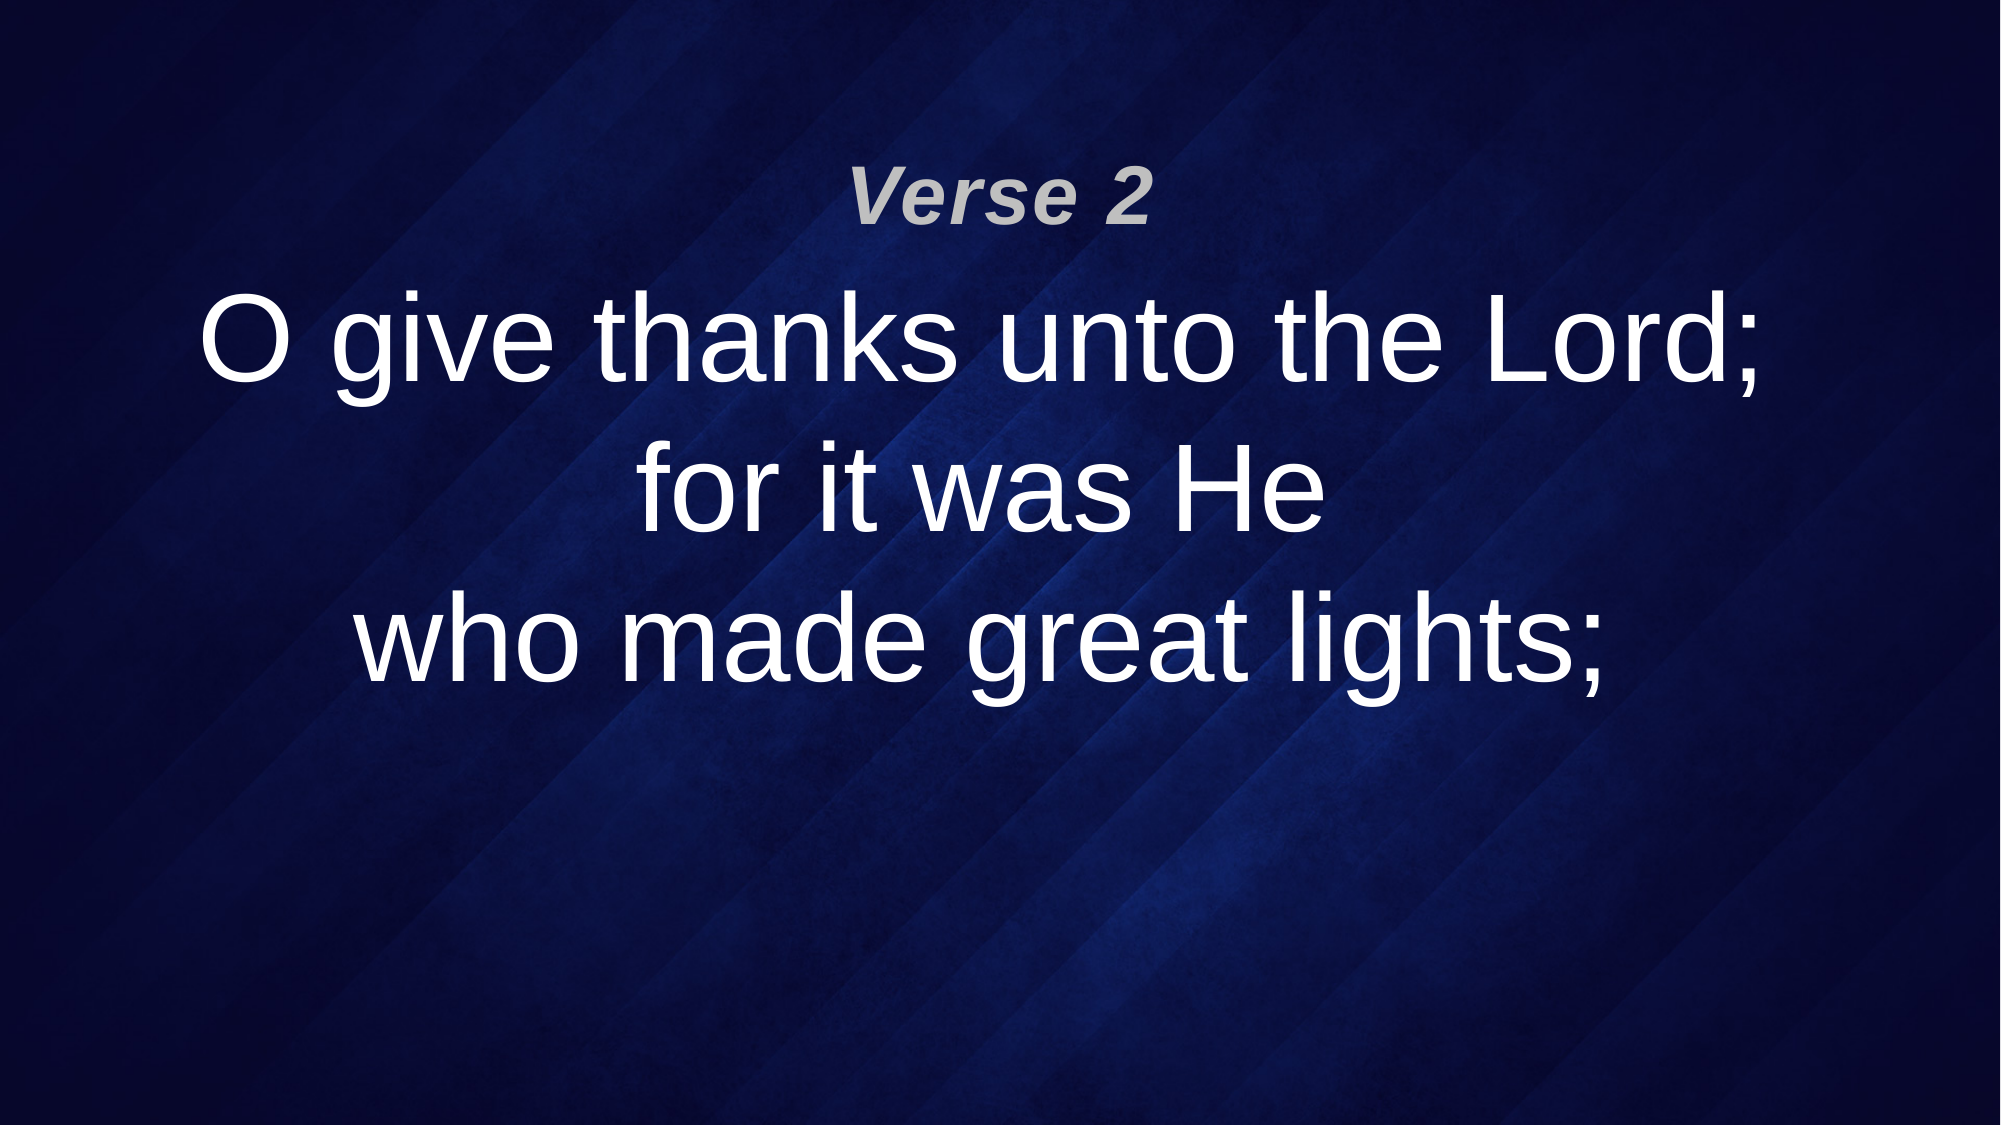

Verse 2
# O give thanks unto the Lord; for it was He who made great lights;